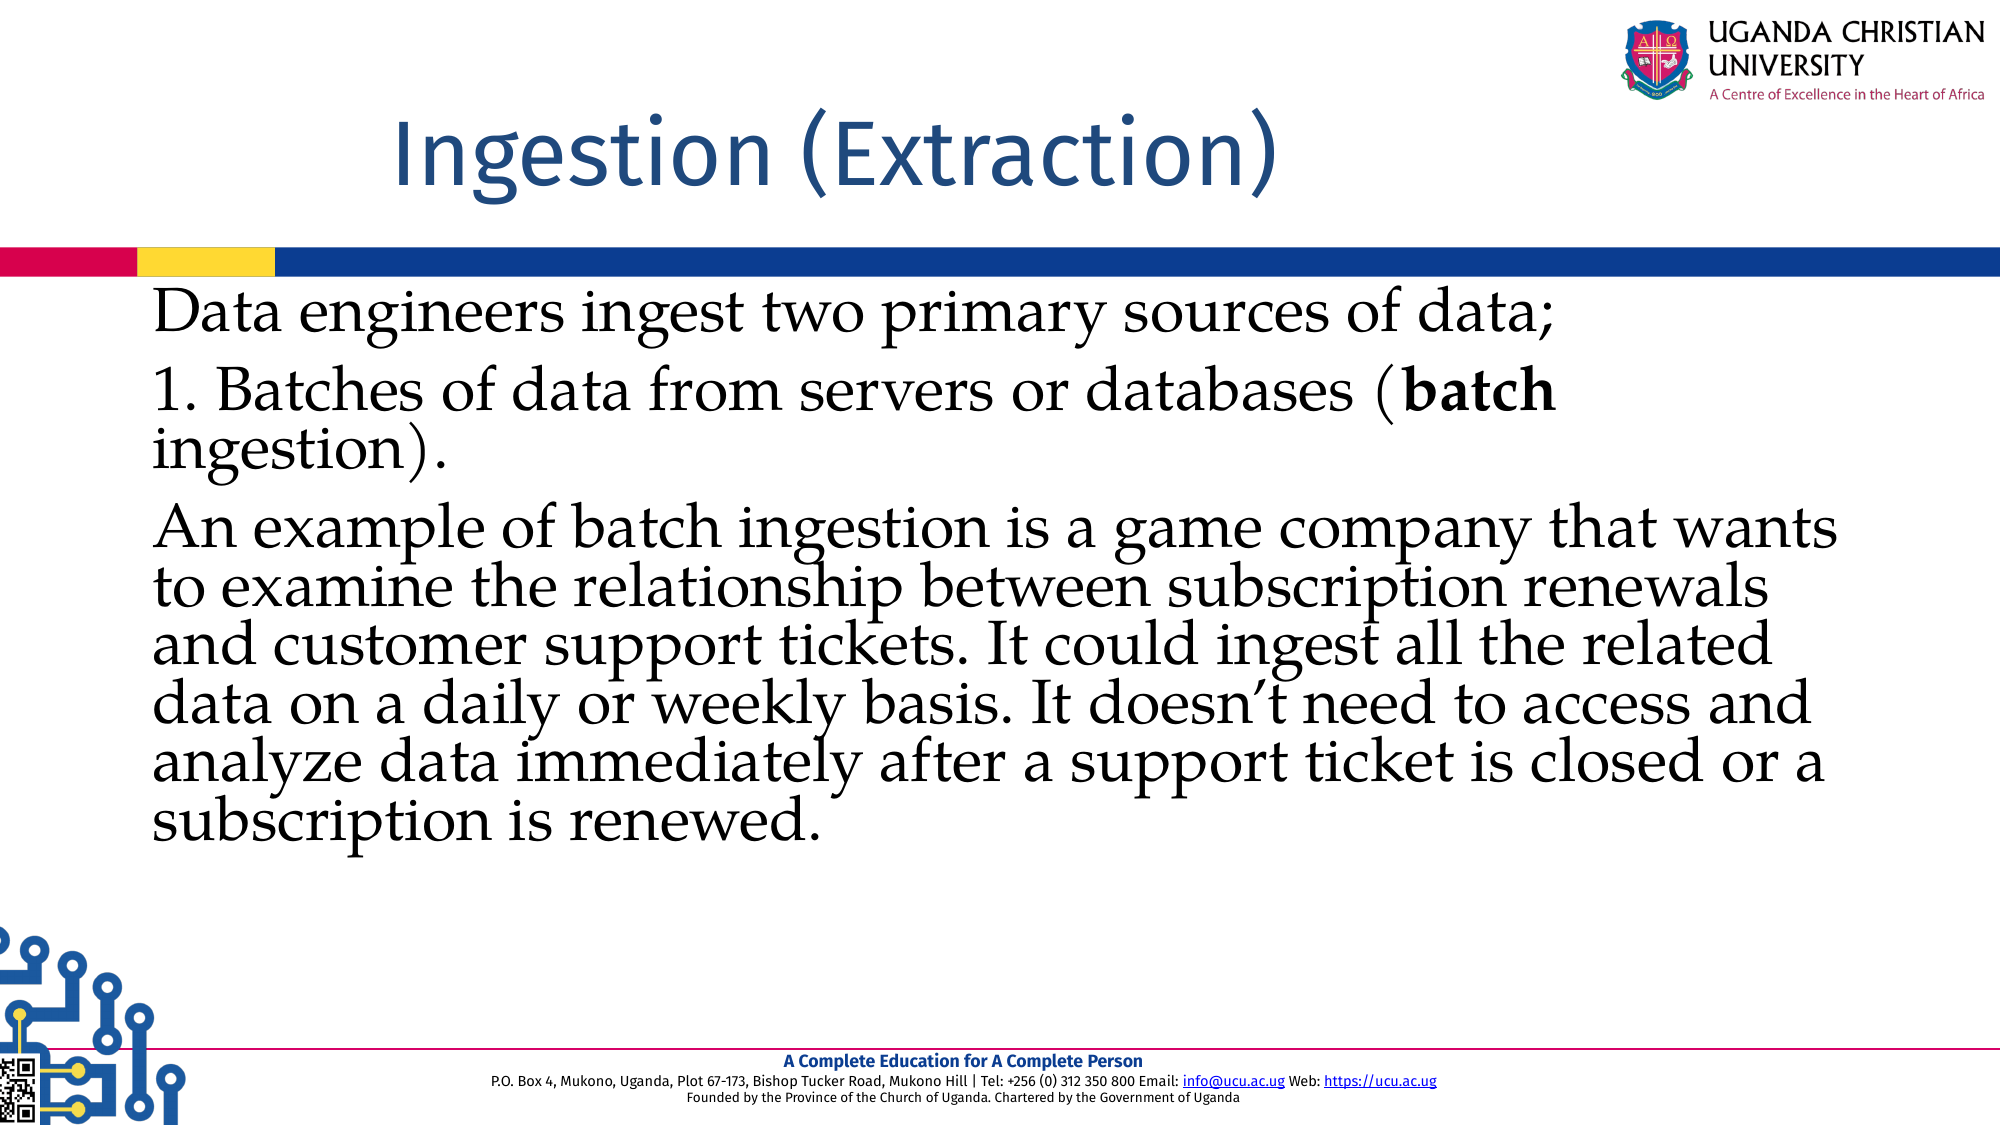

# Ingestion (Extraction)
Data engineers ingest two primary sources of data;
1. Batches of data from servers or databases (batch ingestion).
An example of batch ingestion is a game company that wants to examine the relationship between subscription renewals and customer support tickets. It could ingest all the related data on a daily or weekly basis. It doesn’t need to access and analyze data immediately after a support ticket is closed or a subscription is renewed.